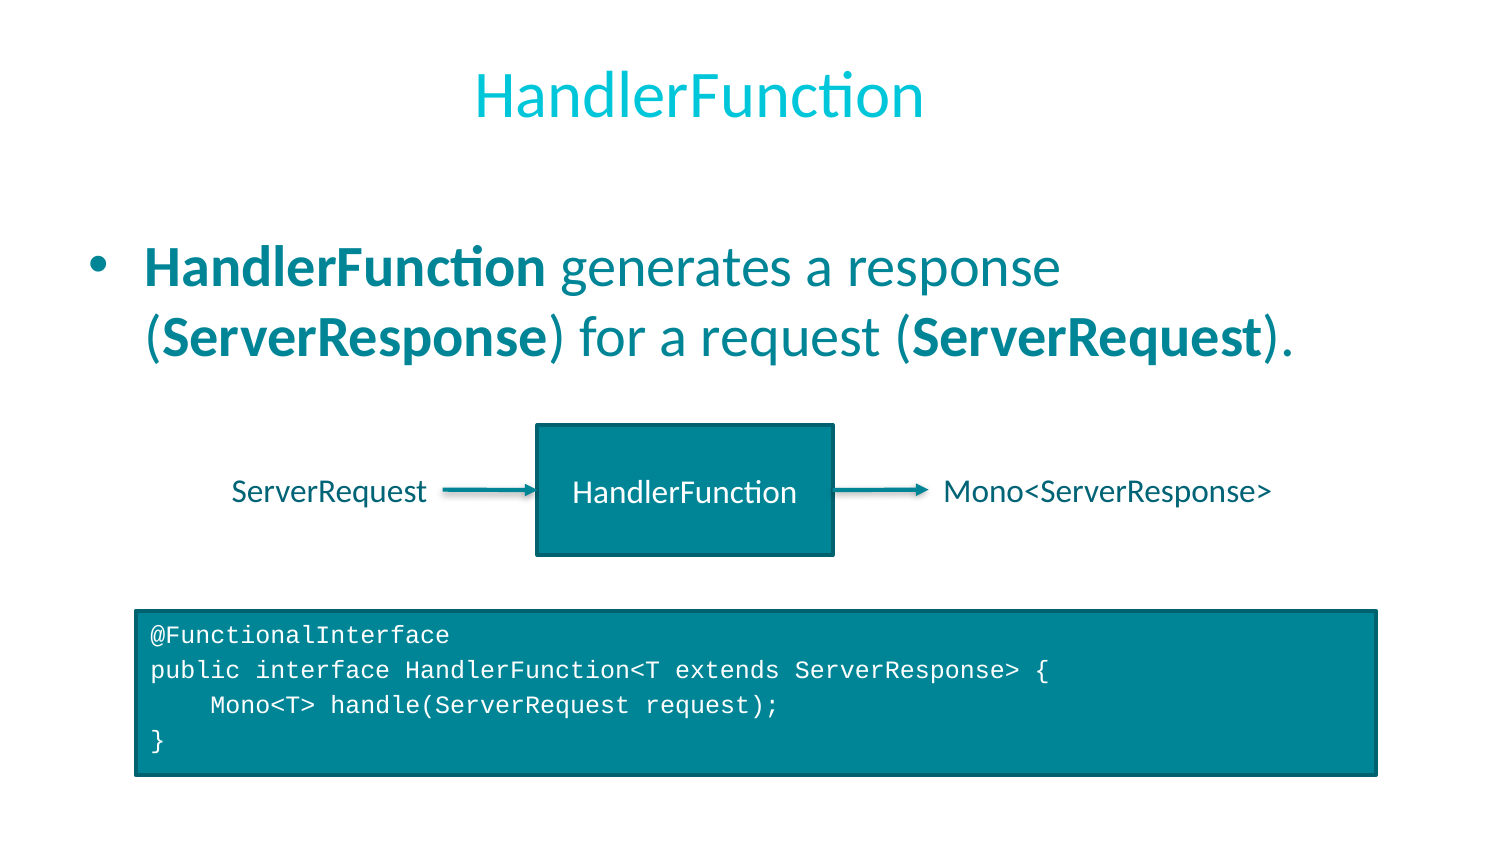

# HandlerFunction

HandlerFunction generates a response (ServerResponse) for a request (ServerRequest).
HandlerFunction
ServerRequest
Mono<ServerResponse>
@FunctionalInterface
public interface HandlerFunction<T extends ServerResponse> {
    Mono<T> handle(ServerRequest request);
}